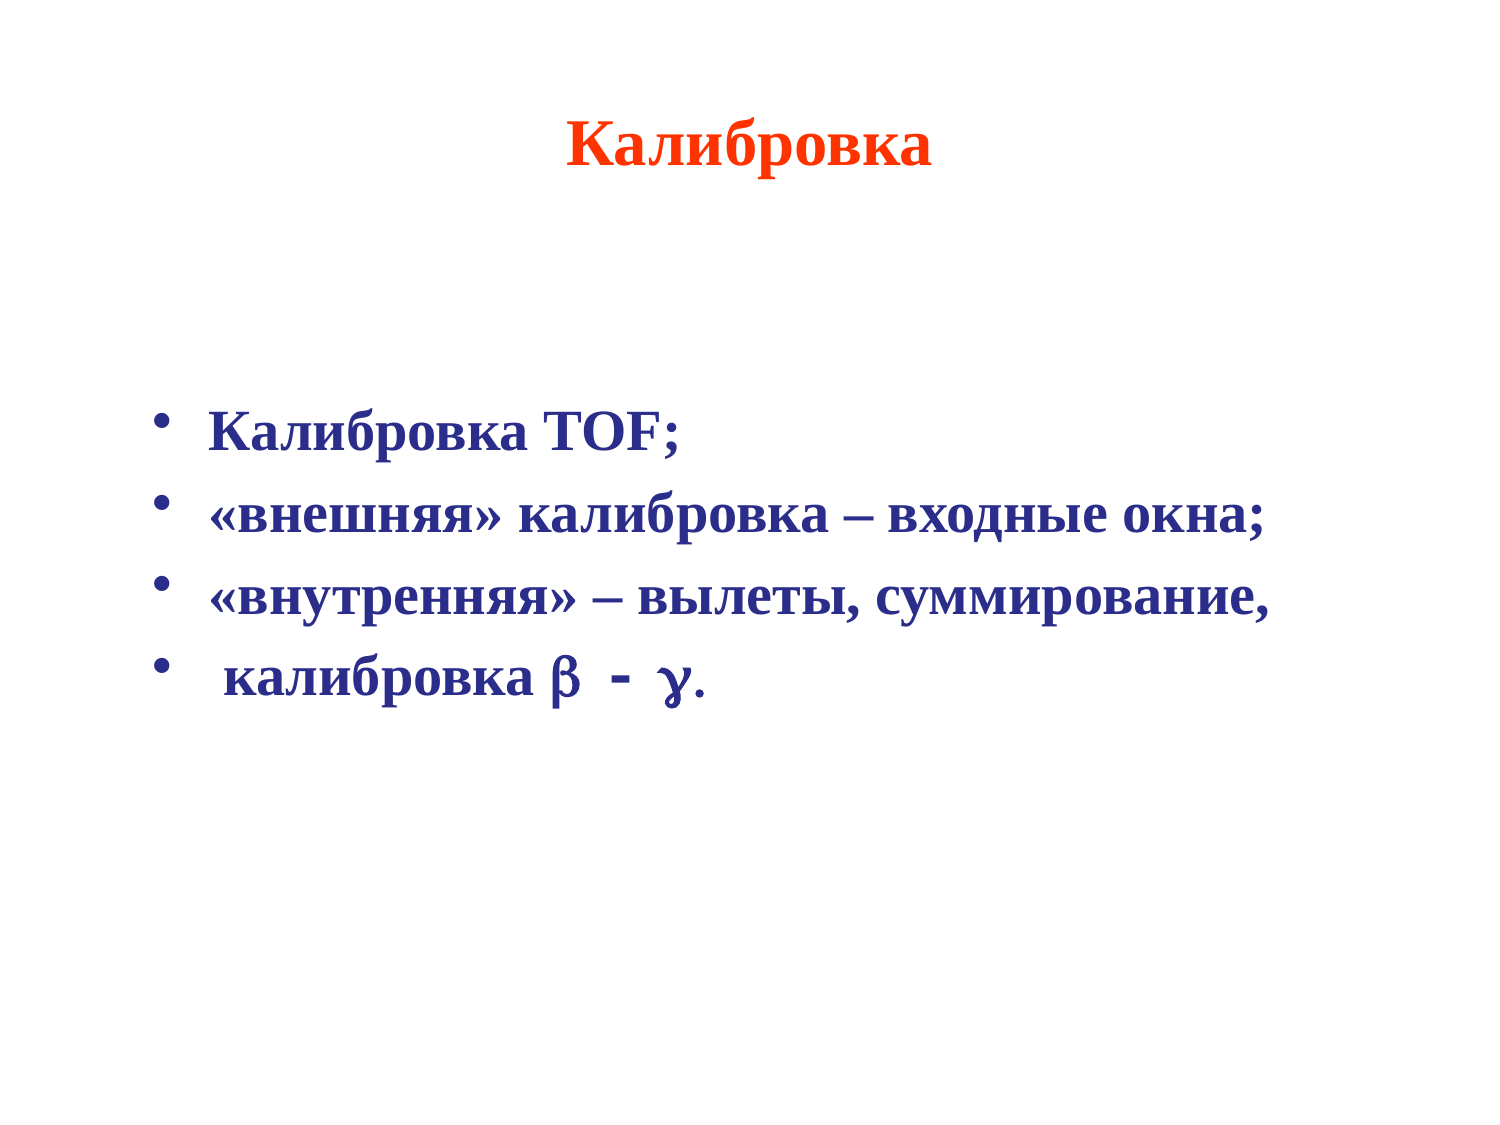

# Калибровка
Калибровка TOF;
«внешняя» калибровка – входные окна;
«внутренняя» – вылеты, суммирование,
 калибровка β − γ.